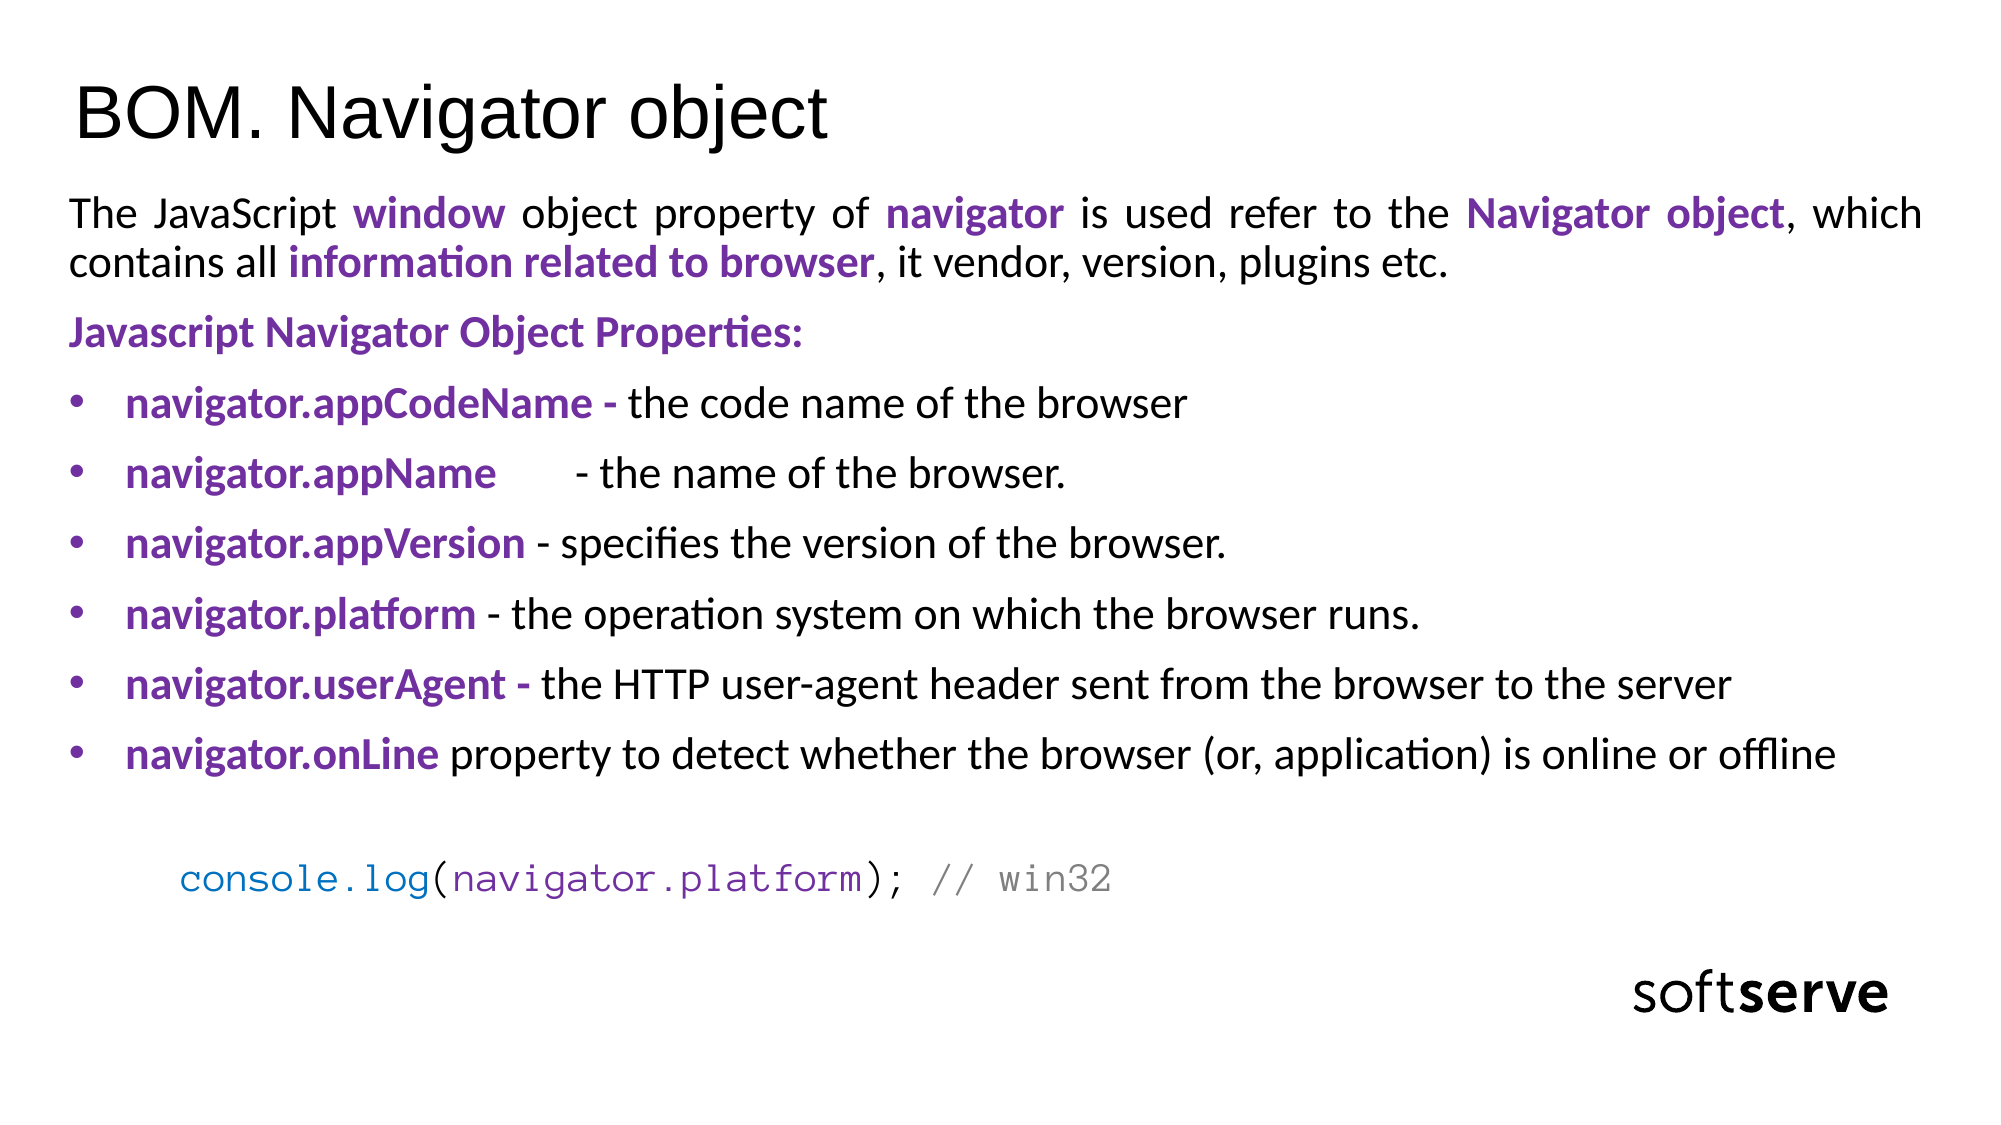

# BOM. Navigator object
The JavaScript window object property of navigator is used refer to the Navigator object, which contains all information related to browser, it vendor, version, plugins etc.
Javascript Navigator Object Properties:
navigator.appCodeName - the code name of the browser
navigator.appName 	- the name of the browser.
navigator.appVersion - specifies the version of the browser.
navigator.platform - the operation system on which the browser runs.
navigator.userAgent - the HTTP user-agent header sent from the browser to the server
navigator.onLine property to detect whether the browser (or, application) is online or offline

console.log(navigator.platform); // win32